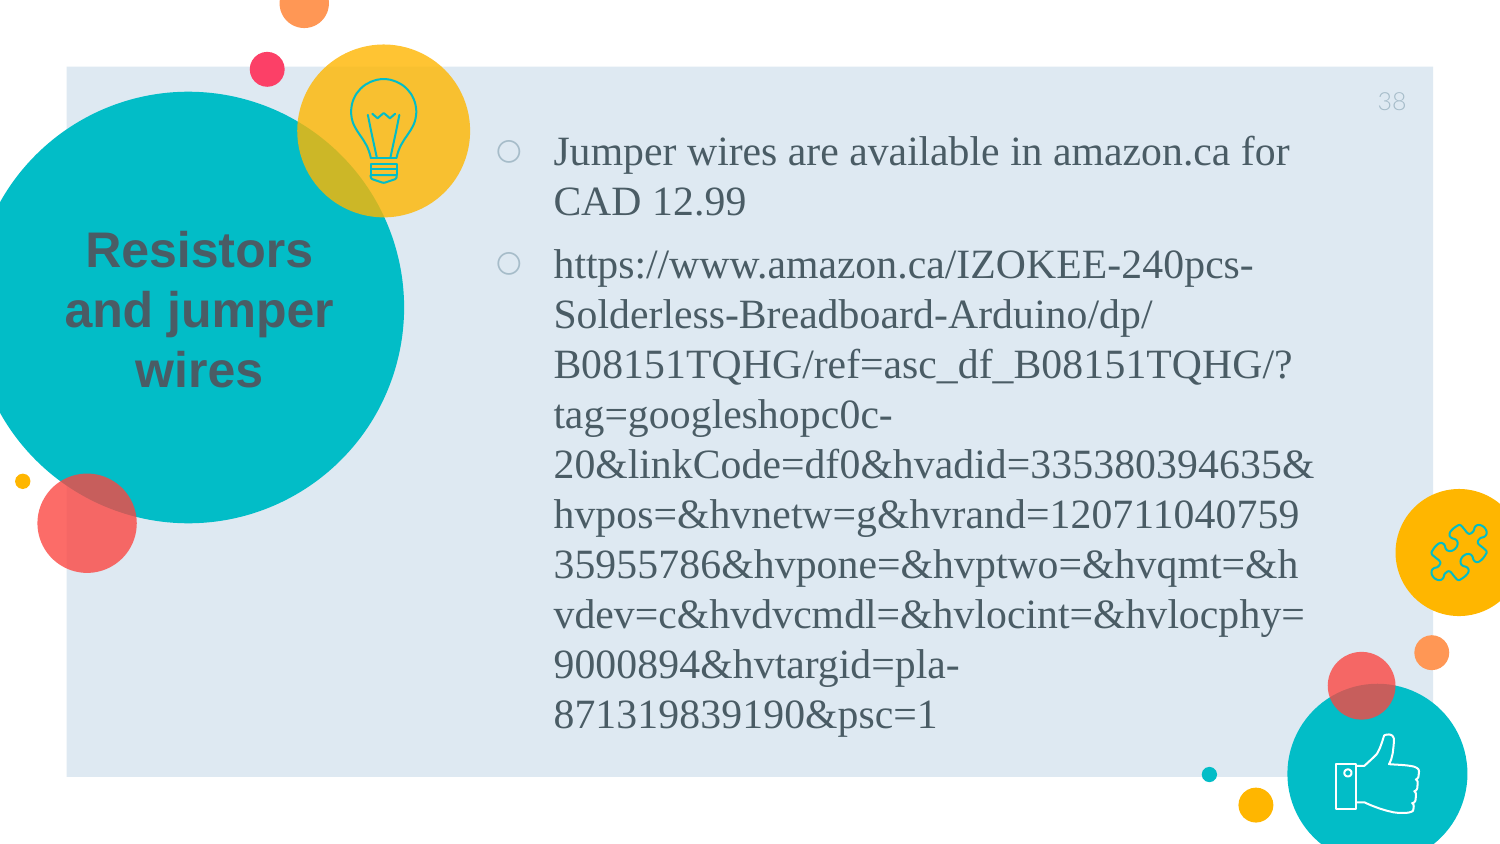

38
# Resistors and jumper wires
Jumper wires are available in amazon.ca for CAD 12.99
https://www.amazon.ca/IZOKEE-240pcs-Solderless-Breadboard-Arduino/dp/B08151TQHG/ref=asc_df_B08151TQHG/?tag=googleshopc0c-20&linkCode=df0&hvadid=335380394635&hvpos=&hvnetw=g&hvrand=12071104075935955786&hvpone=&hvptwo=&hvqmt=&hvdev=c&hvdvcmdl=&hvlocint=&hvlocphy=9000894&hvtargid=pla-871319839190&psc=1